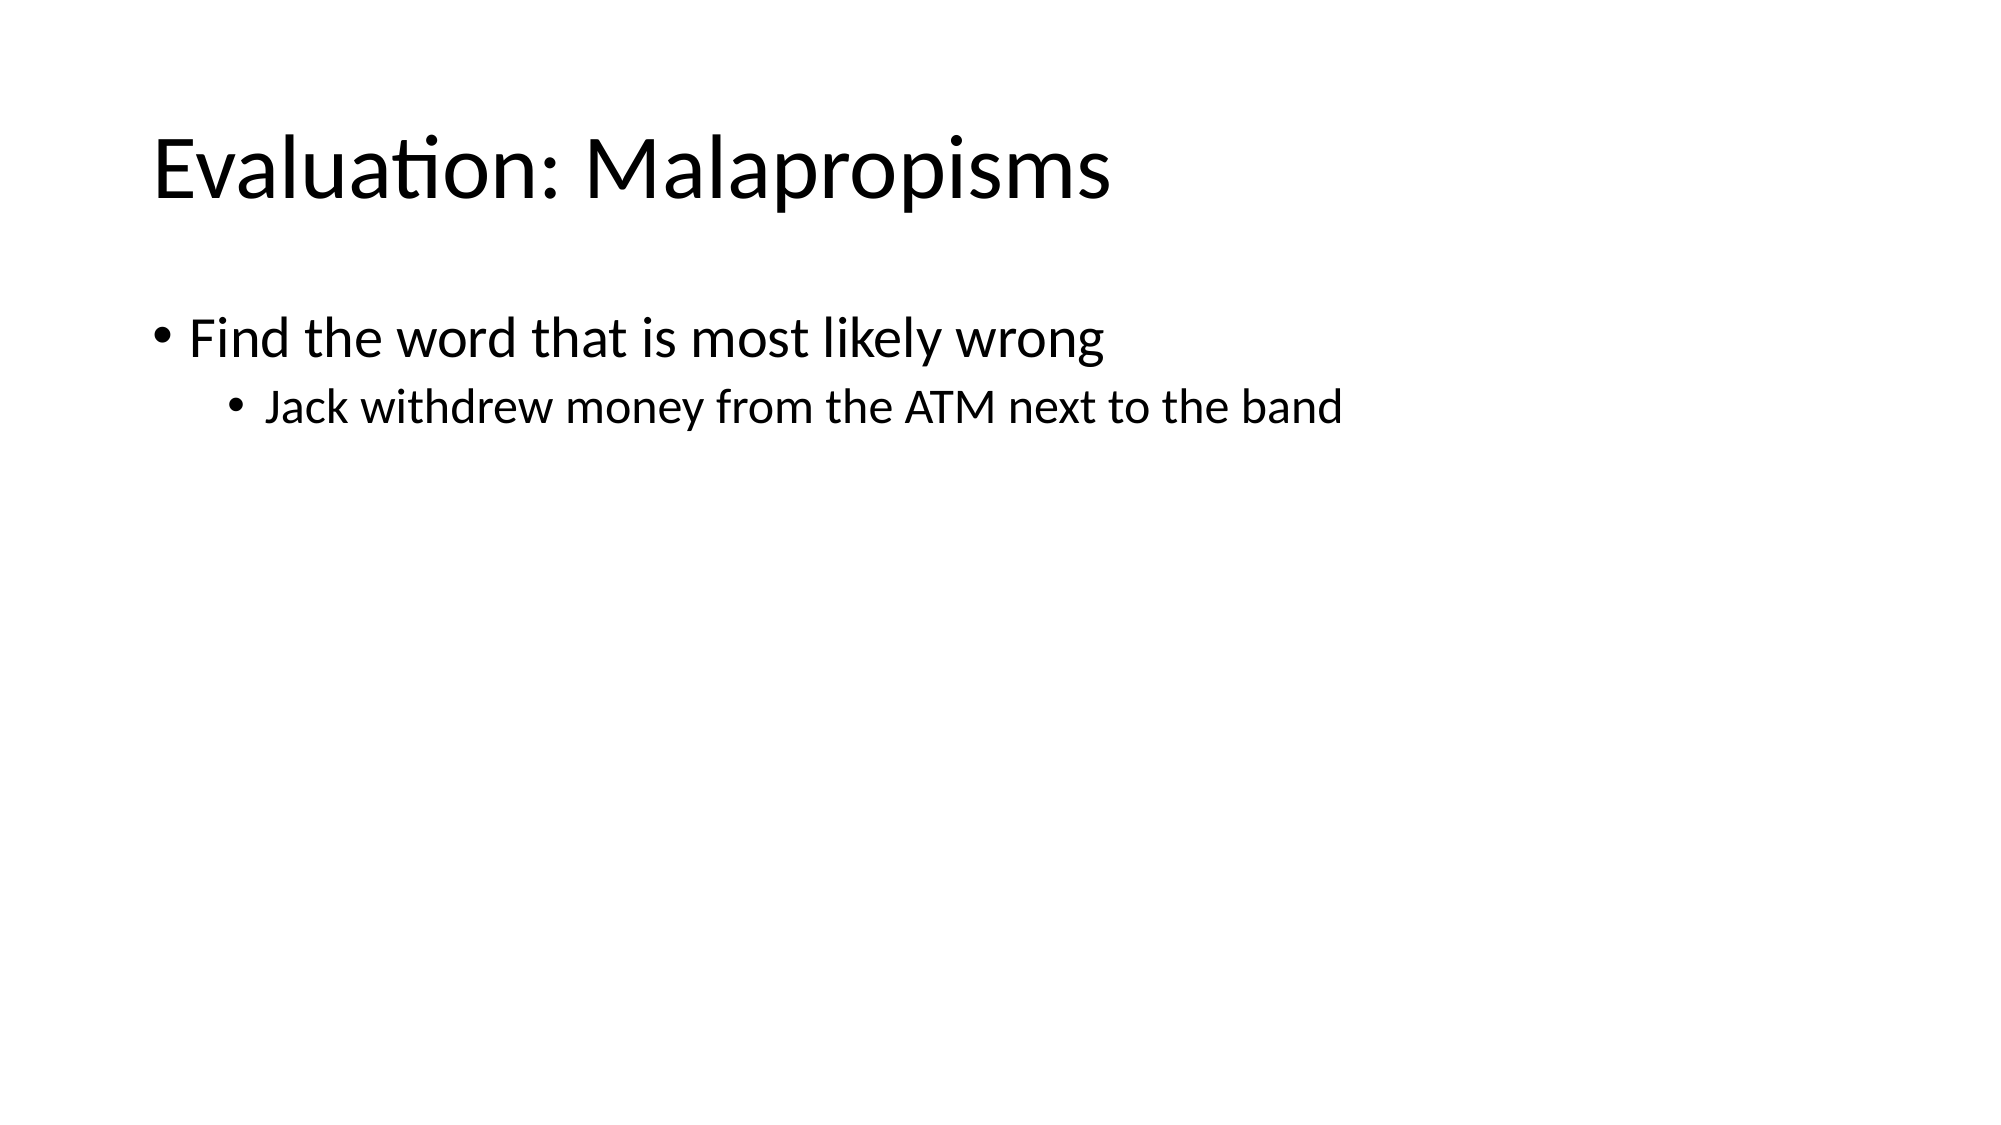

# Evaluation: Malapropisms
Find the word that is most likely wrong
Jack withdrew money from the ATM next to the band